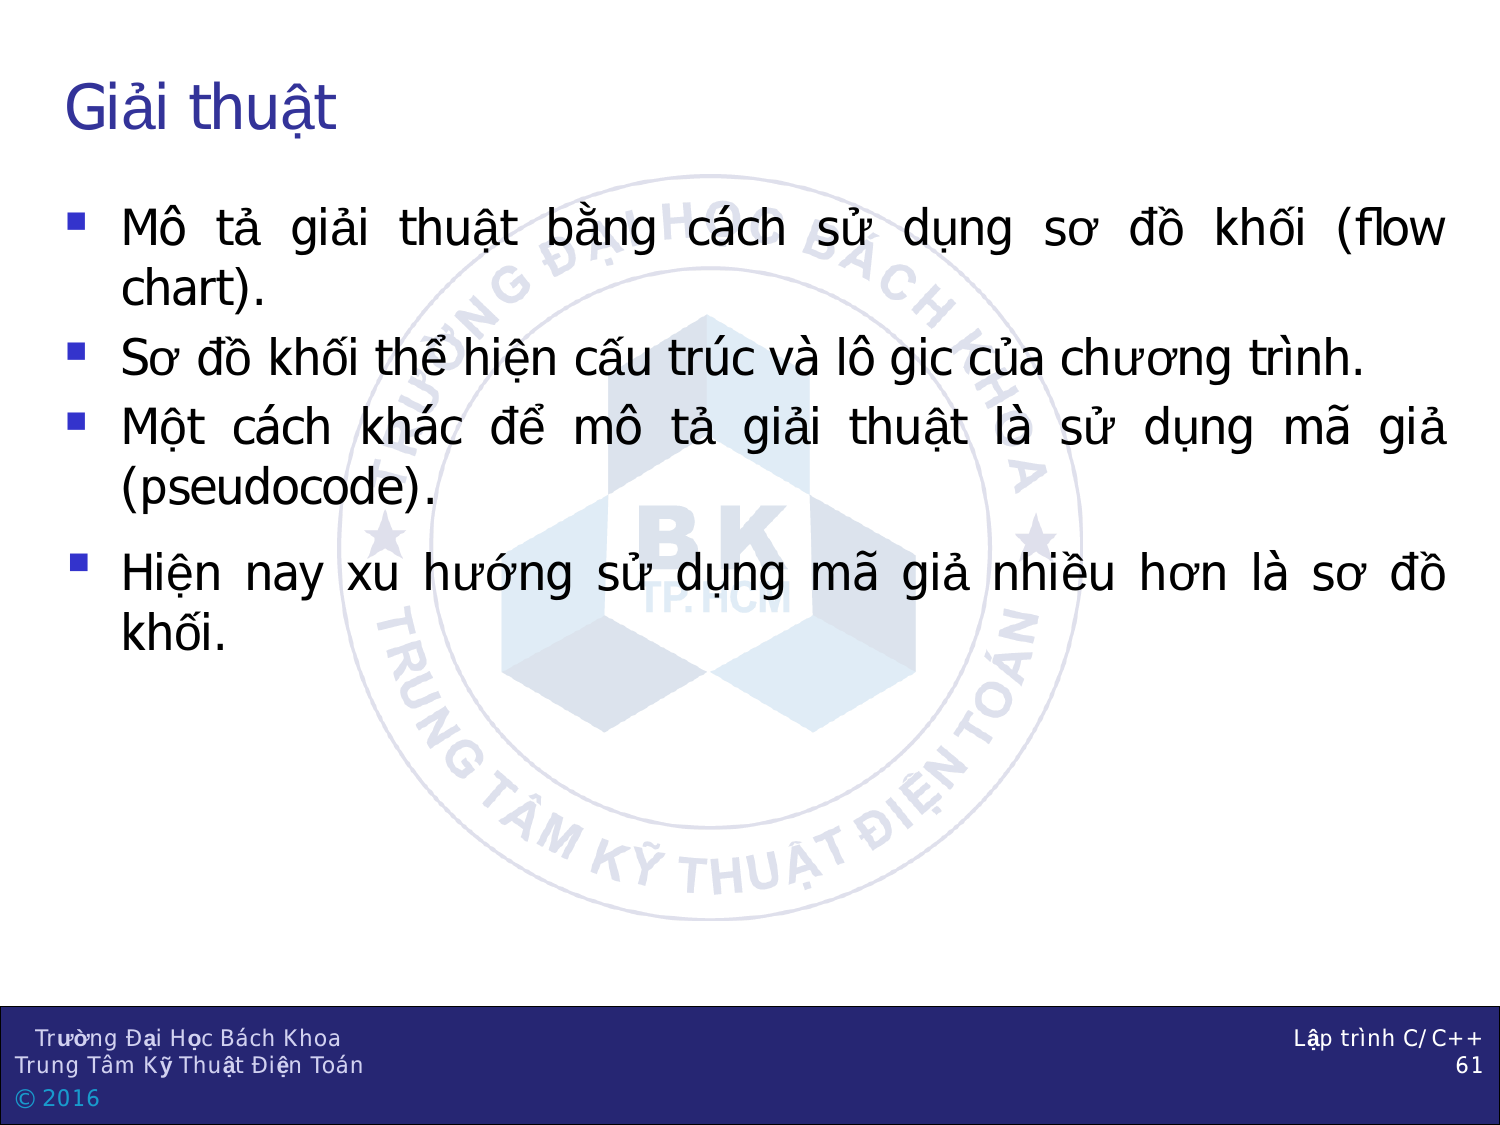

# Giải thuật
Mô tả giải thuật bằng cách sử dụng sơ đồ khối (flow chart).
Sơ đồ khối thể hiện cấu trúc và lô gic của chương trình.
Một cách khác để mô tả giải thuật là sử dụng mã giả (pseudocode).
Hiện nay xu hướng sử dụng mã giả nhiều hơn là sơ đồ khối.